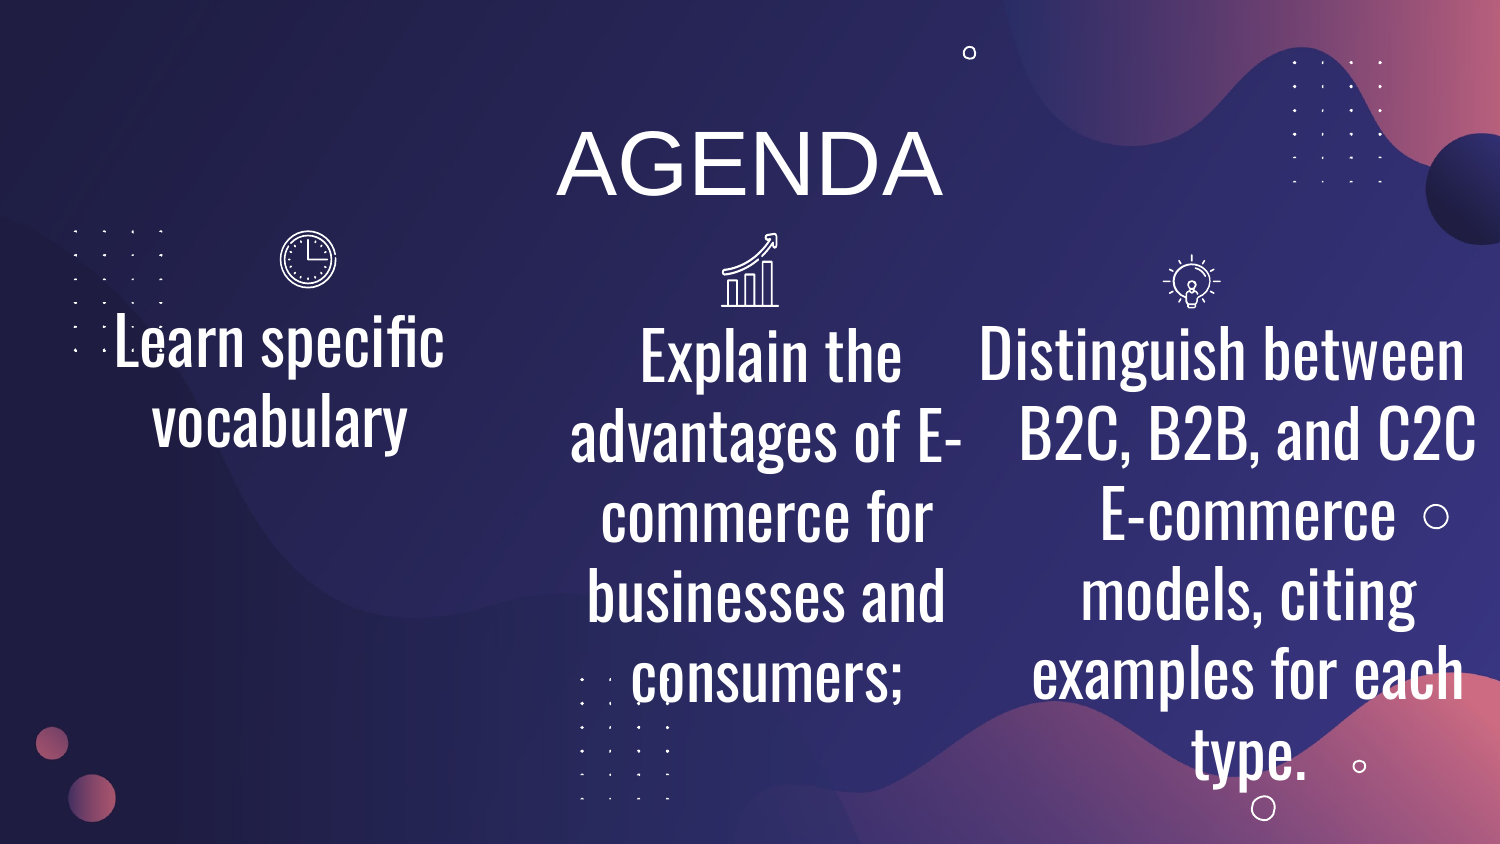

# AGENDA

Distinguish between B2C, B2B, and C2C E-commerce models, citing examples for each type.
Learn specific vocabulary
    Explain the advantages of E-commerce for businesses and consumers;